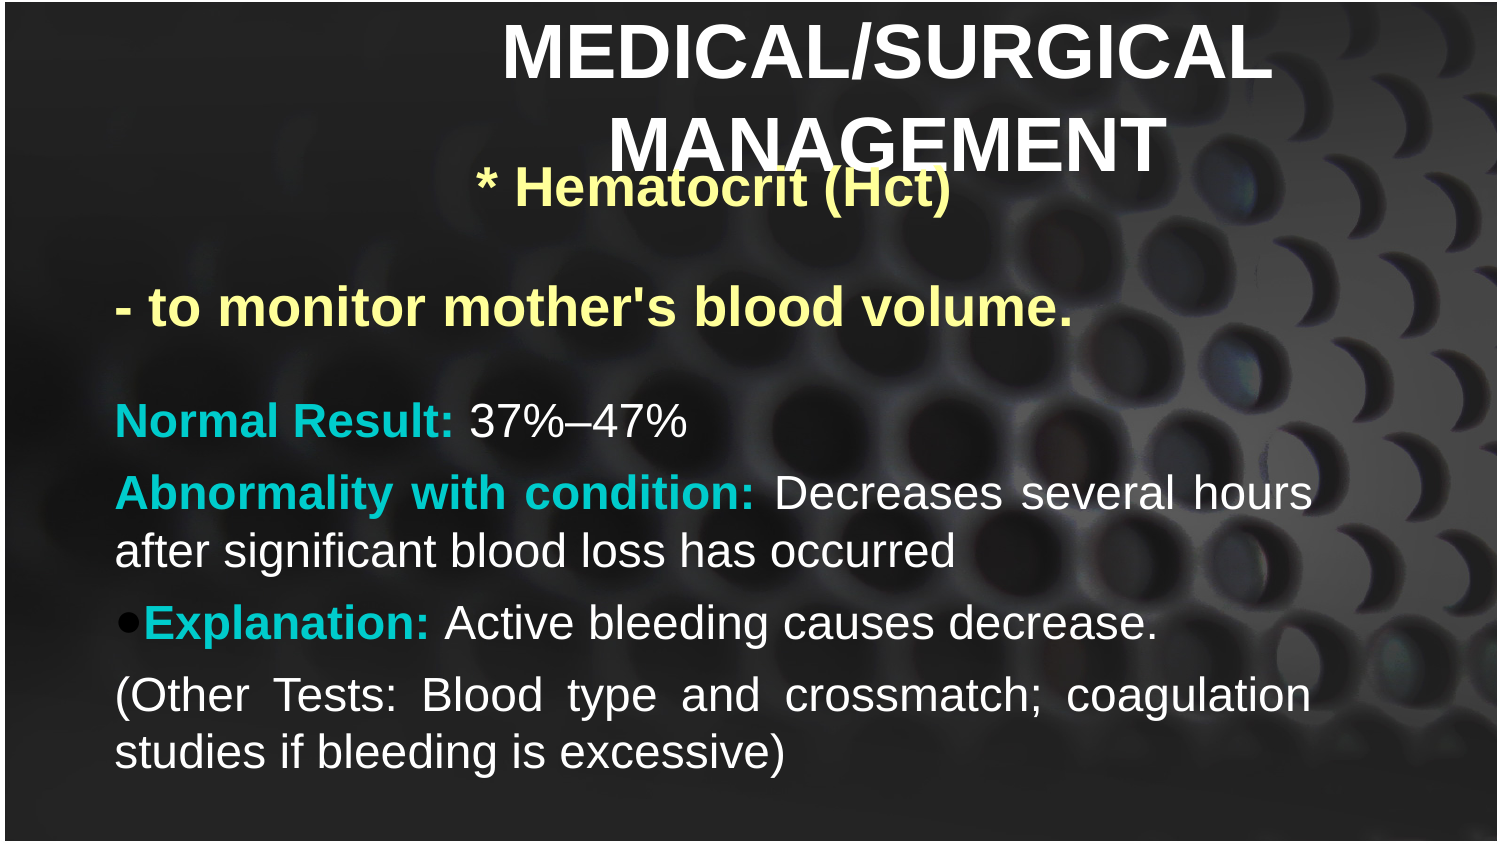

MEDICAL/SURGICAL MANAGEMENT
* Hematocrit (Hct)

- to monitor mother's blood volume.

Normal Result: 37%–47%
Abnormality with condition: Decreases several hours after significant blood loss has occurred
Explanation: Active bleeding causes decrease.
(Other Tests: Blood type and crossmatch; coagulation studies if bleeding is excessive)